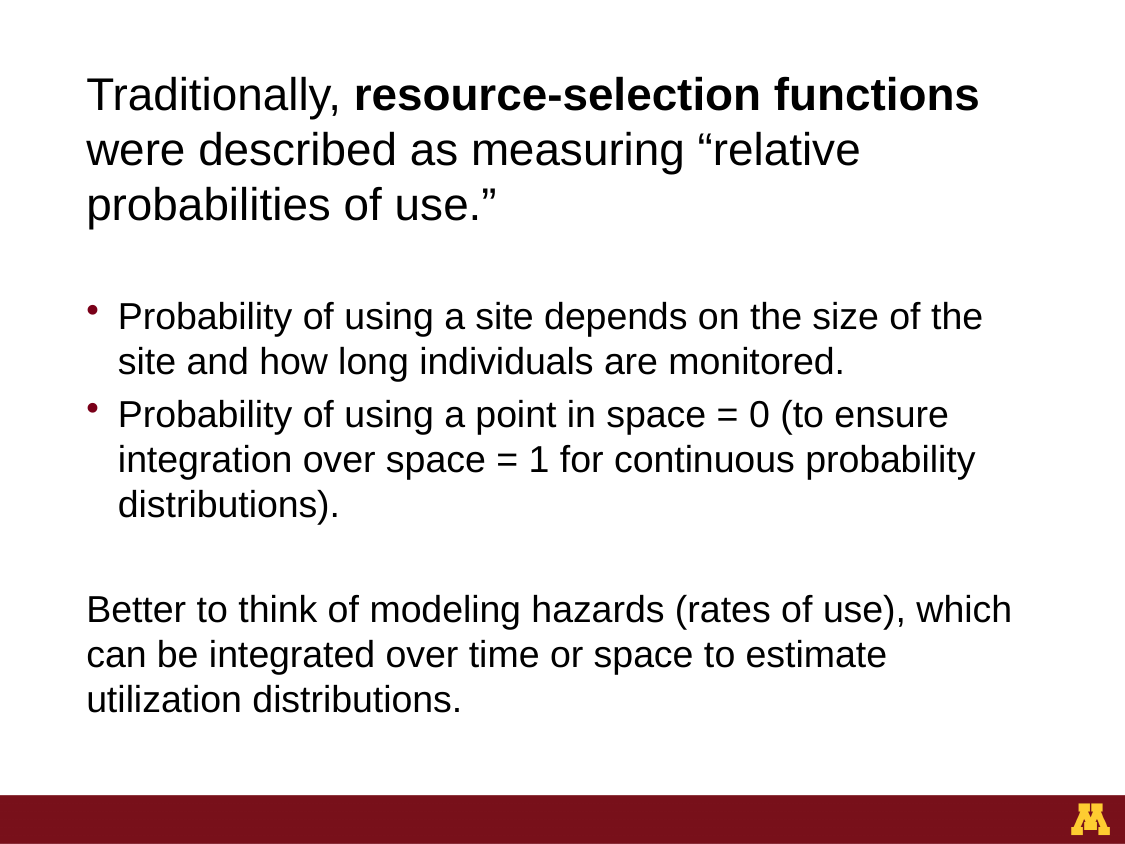

Traditionally, resource-selection functions were described as measuring “relative probabilities of use.”
Probability of using a site depends on the size of the site and how long individuals are monitored.
Probability of using a point in space = 0 (to ensure integration over space = 1 for continuous probability distributions).

Better to think of modeling hazards (rates of use), which can be integrated over time or space to estimate utilization distributions.